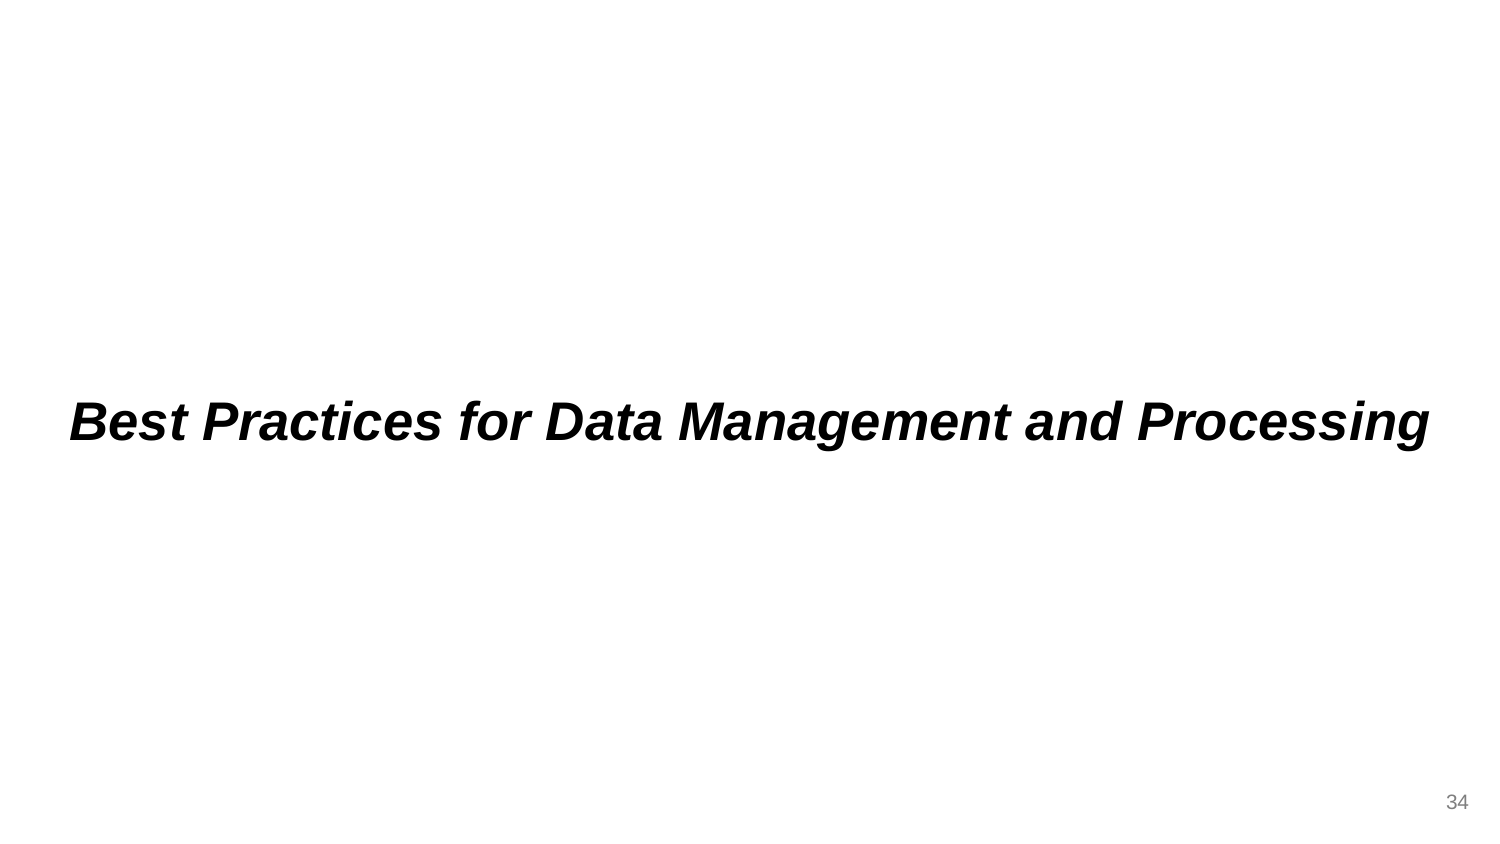

# Best Practices for Data Management and Processing
34